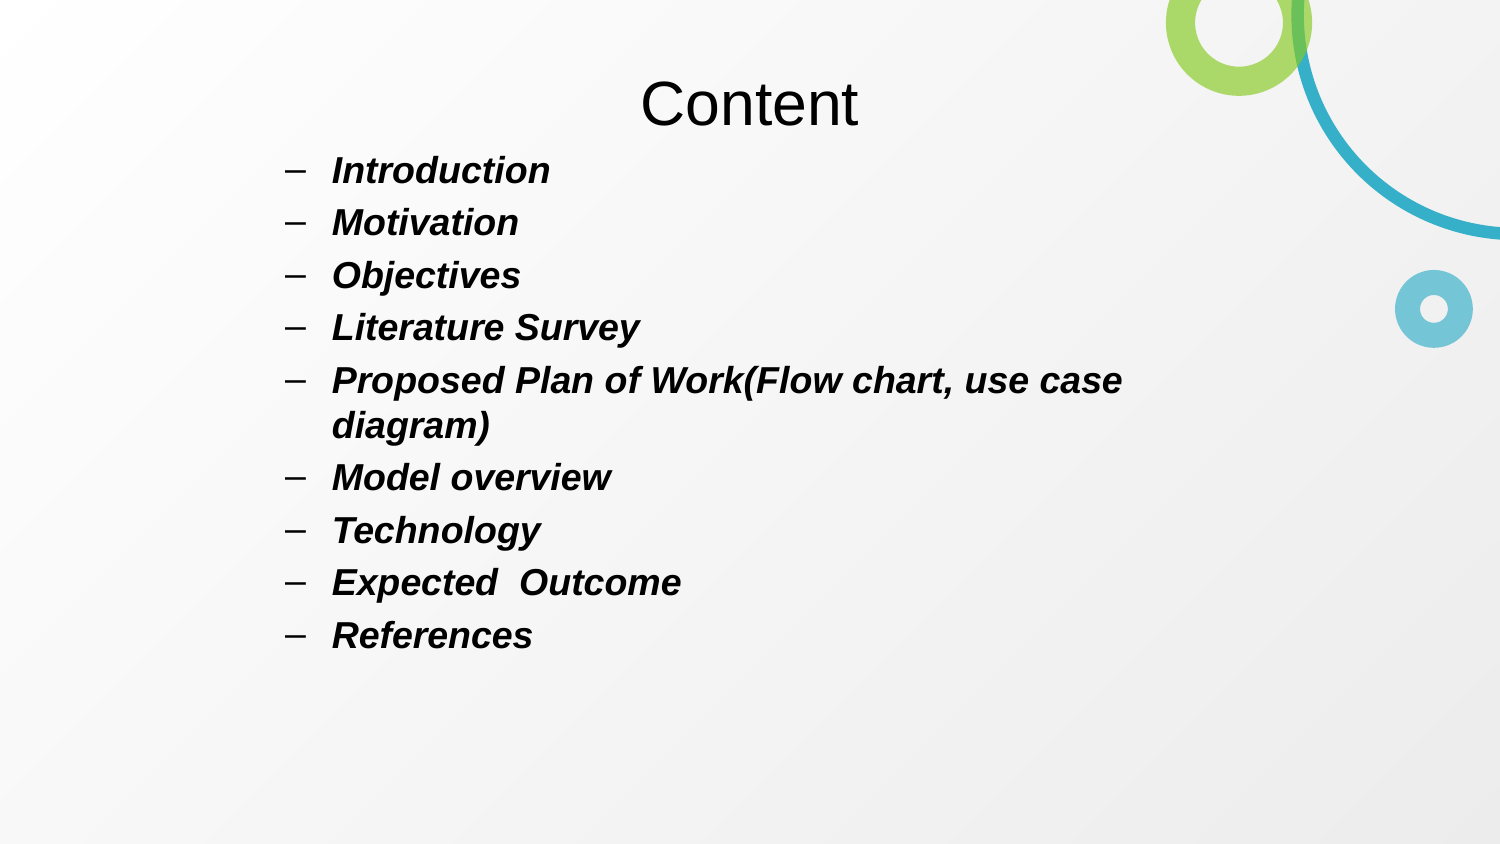

Content
Introduction
Motivation
Objectives
Literature Survey
Proposed Plan of Work(Flow chart, use case diagram)
Model overview
Technology
Expected  Outcome
References